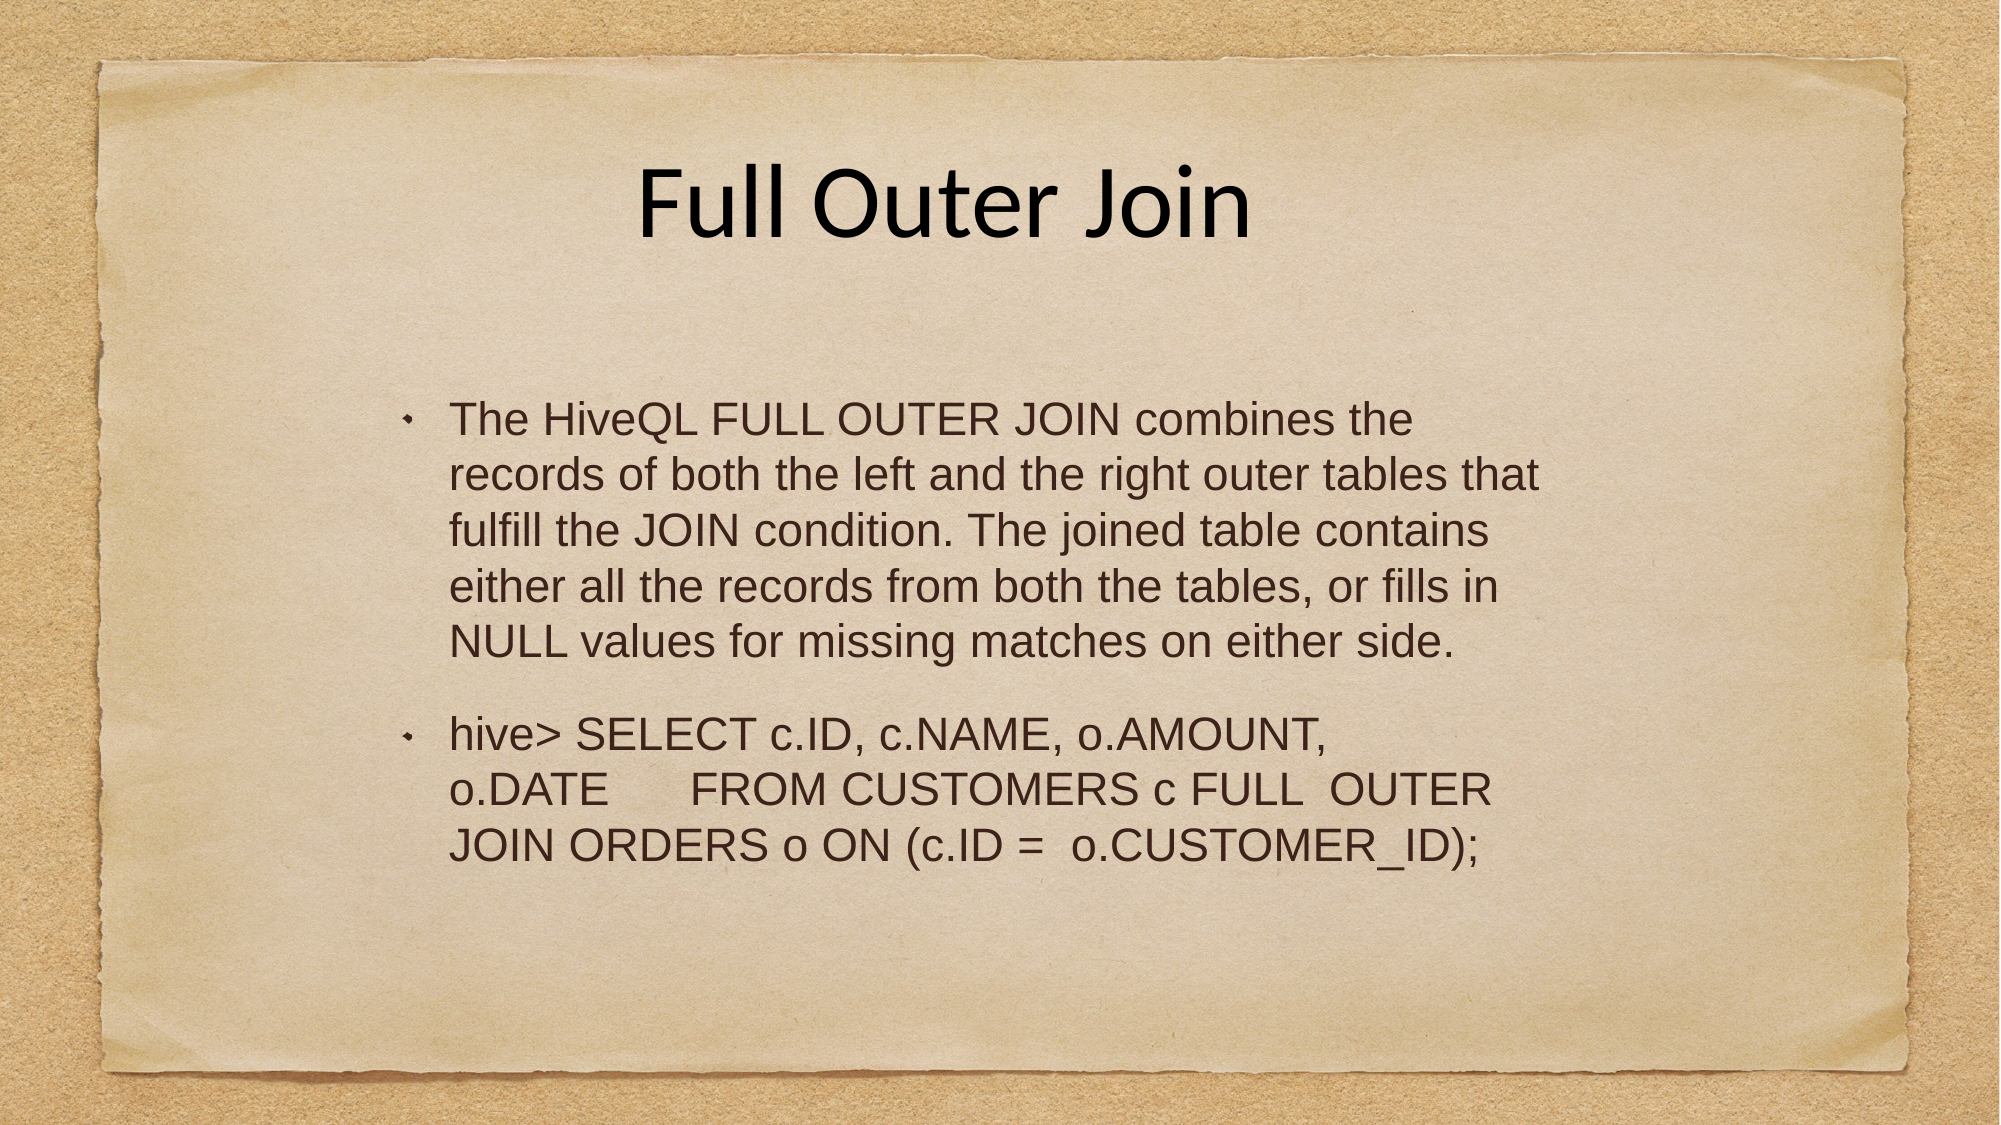

# Full Outer Join
The HiveQL FULL OUTER JOIN combines the  records of both the left and the right outer tables that  fulfill the JOIN condition. The joined table contains  either all the records from both the tables, or fills in  NULL values for missing matches on either side.
hive> SELECT c.ID, c.NAME, o.AMOUNT,  o.DATE	FROM CUSTOMERS c FULL  OUTER JOIN ORDERS o ON (c.ID =  o.CUSTOMER_ID);